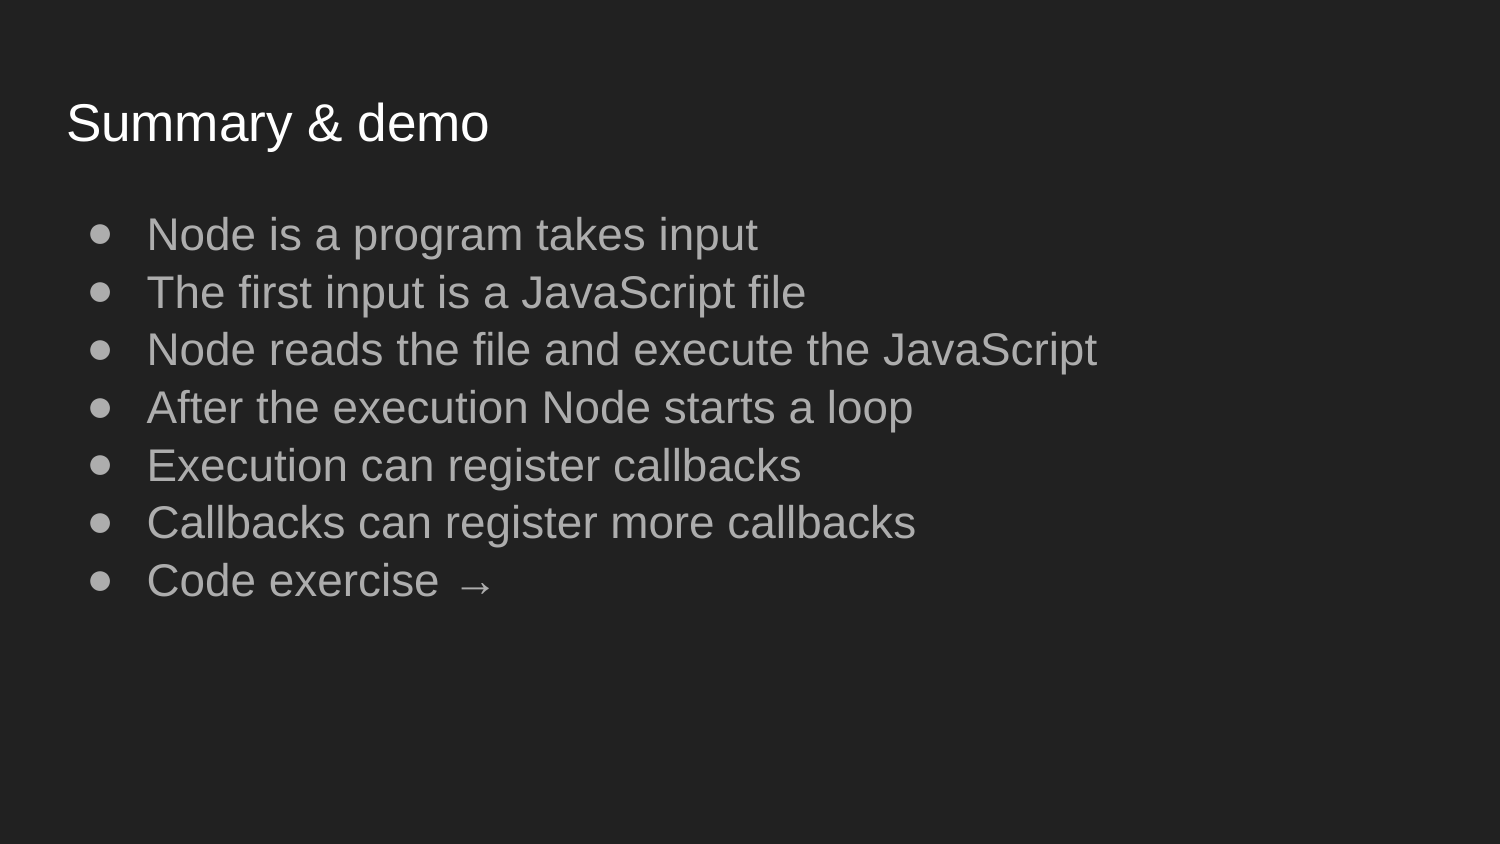

# Summary & demo
Node is a program takes input
The first input is a JavaScript file
Node reads the file and execute the JavaScript
After the execution Node starts a loop
Execution can register callbacks
Callbacks can register more callbacks
Code exercise →